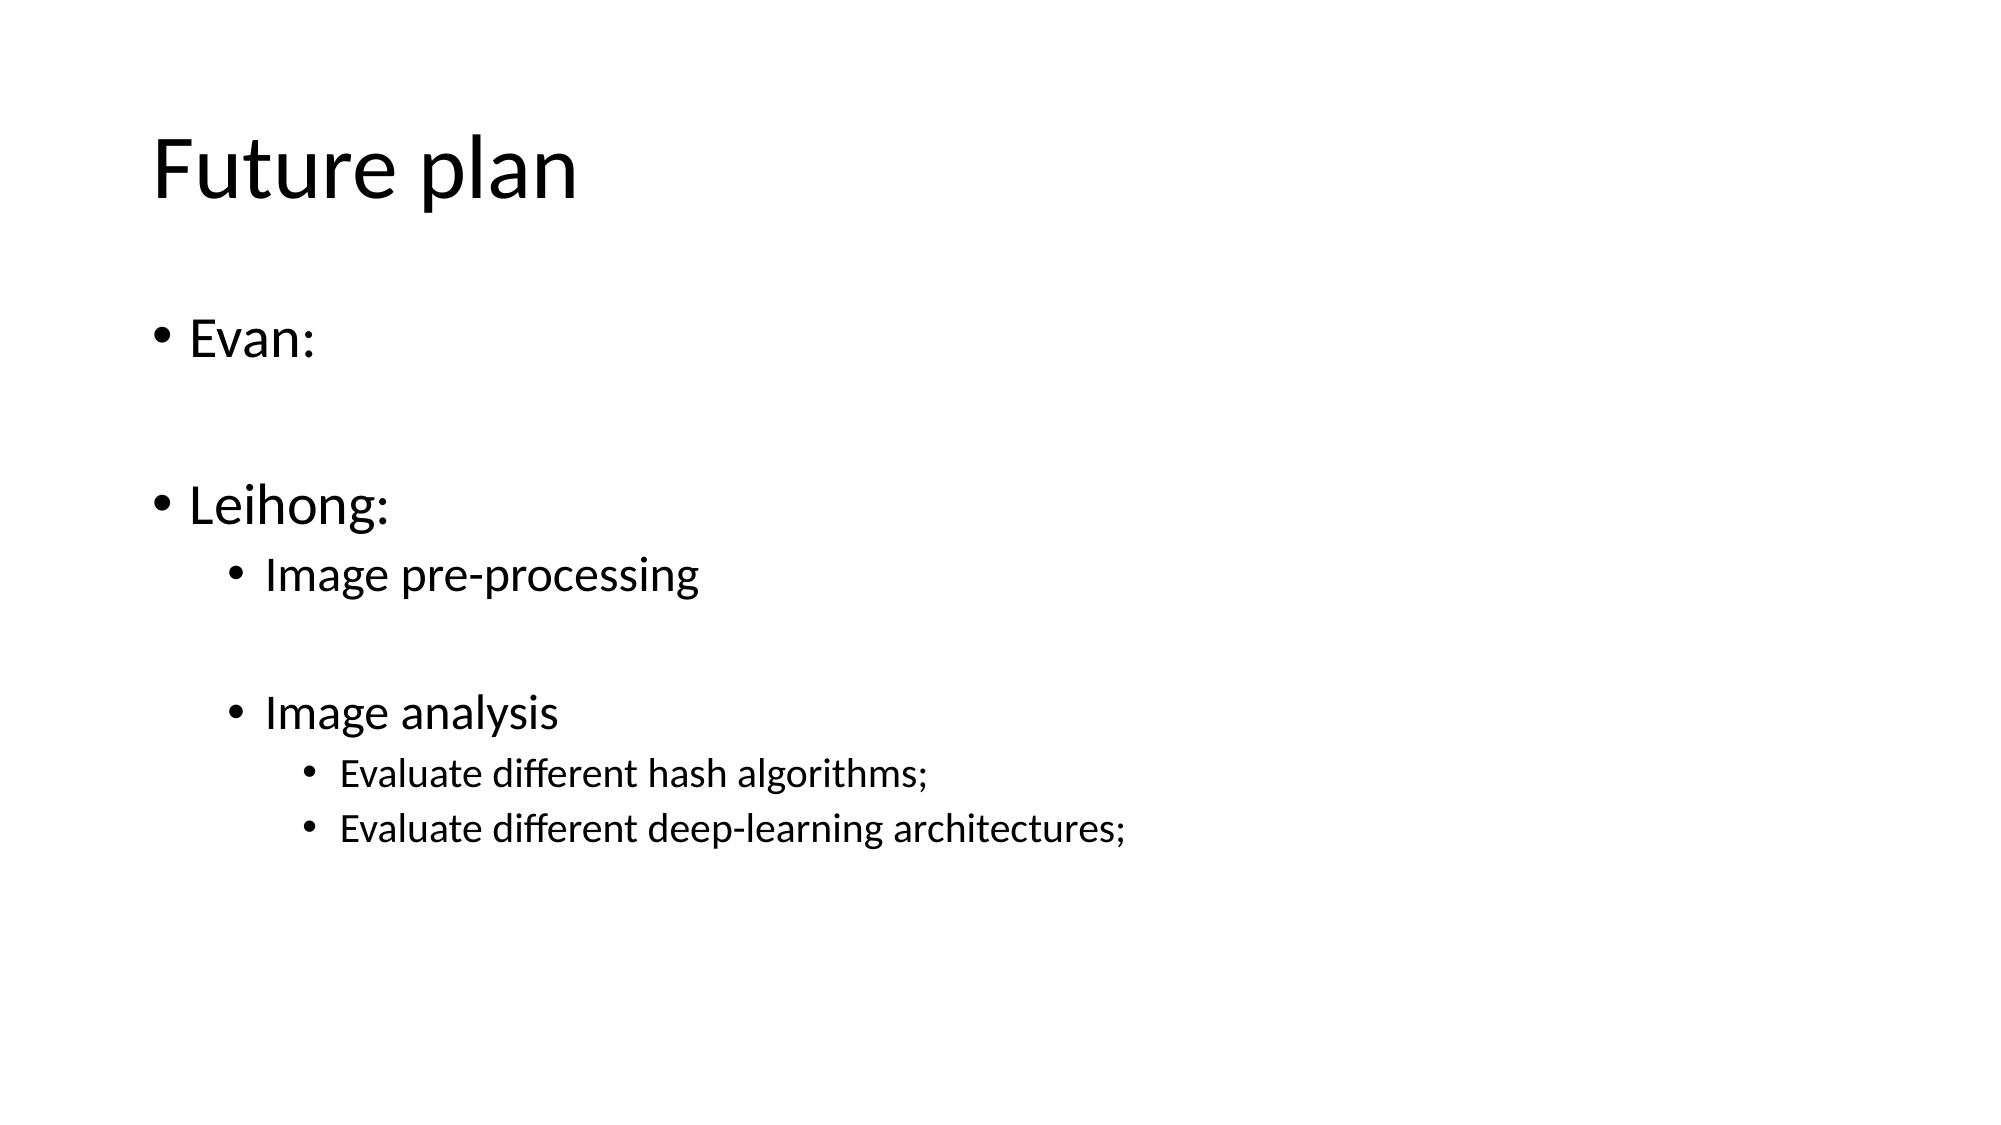

# Future plan
Evan:

Leihong:
Image pre-processing

Image analysis
Evaluate different hash algorithms;
Evaluate different deep-learning architectures;